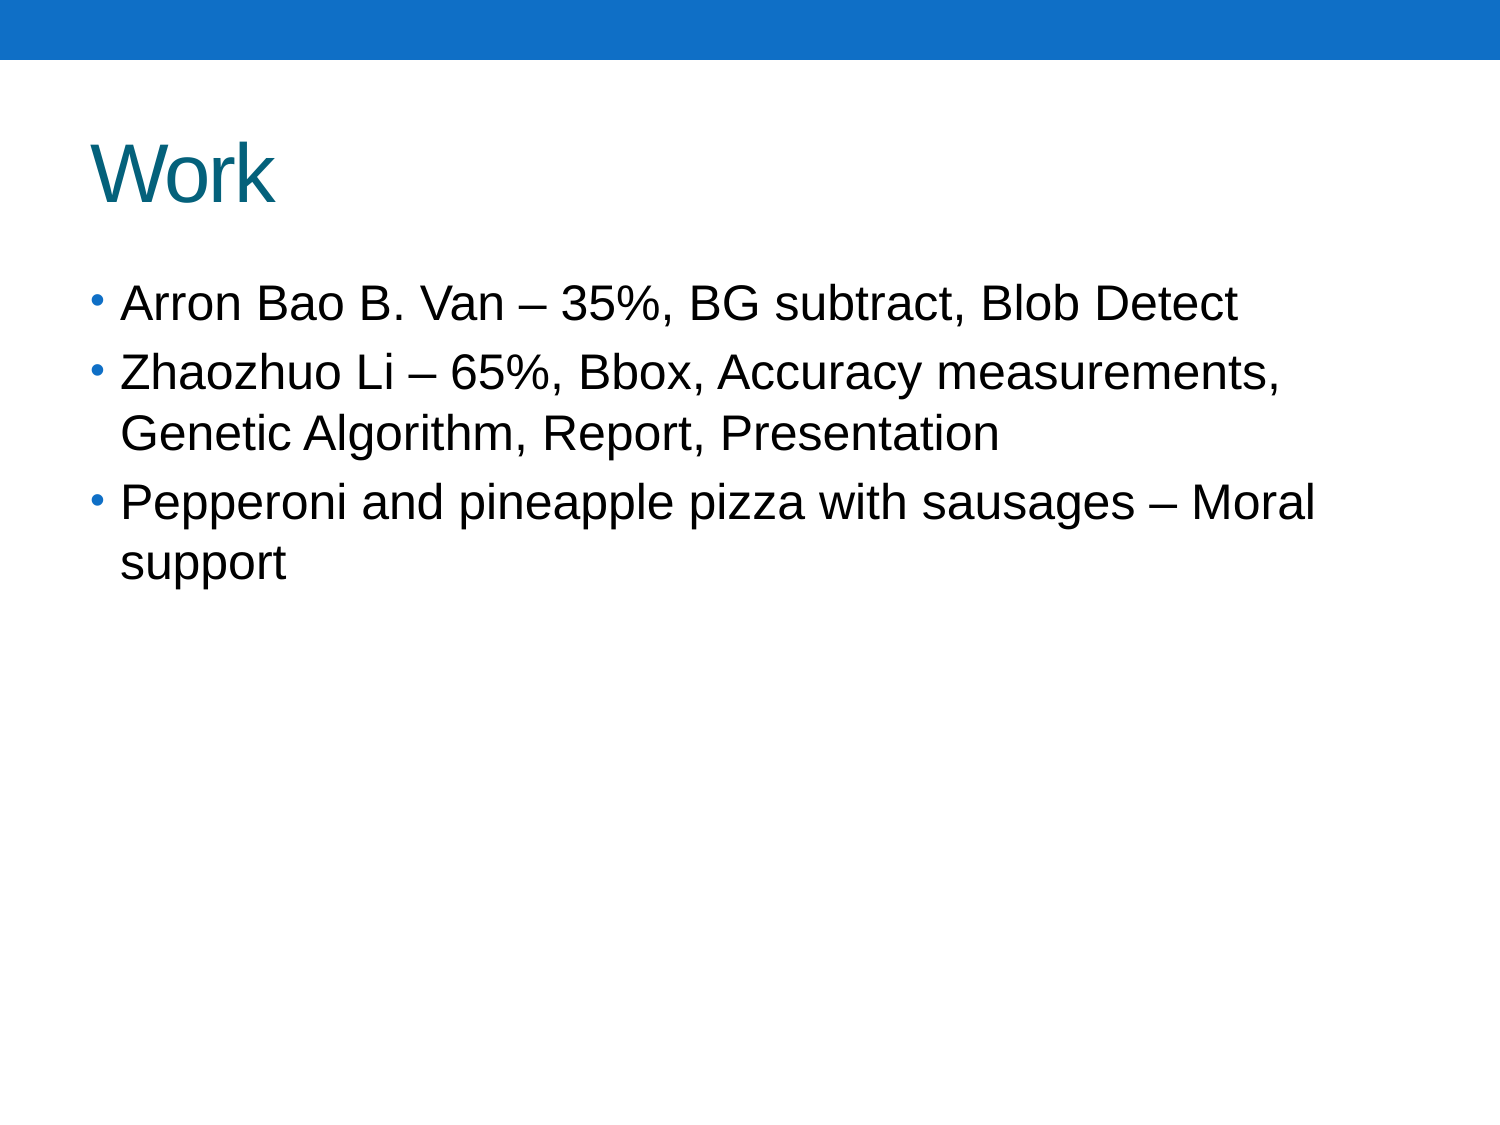

# Work
Arron Bao B. Van – 35%, BG subtract, Blob Detect
Zhaozhuo Li – 65%, Bbox, Accuracy measurements, Genetic Algorithm, Report, Presentation
Pepperoni and pineapple pizza with sausages – Moral support